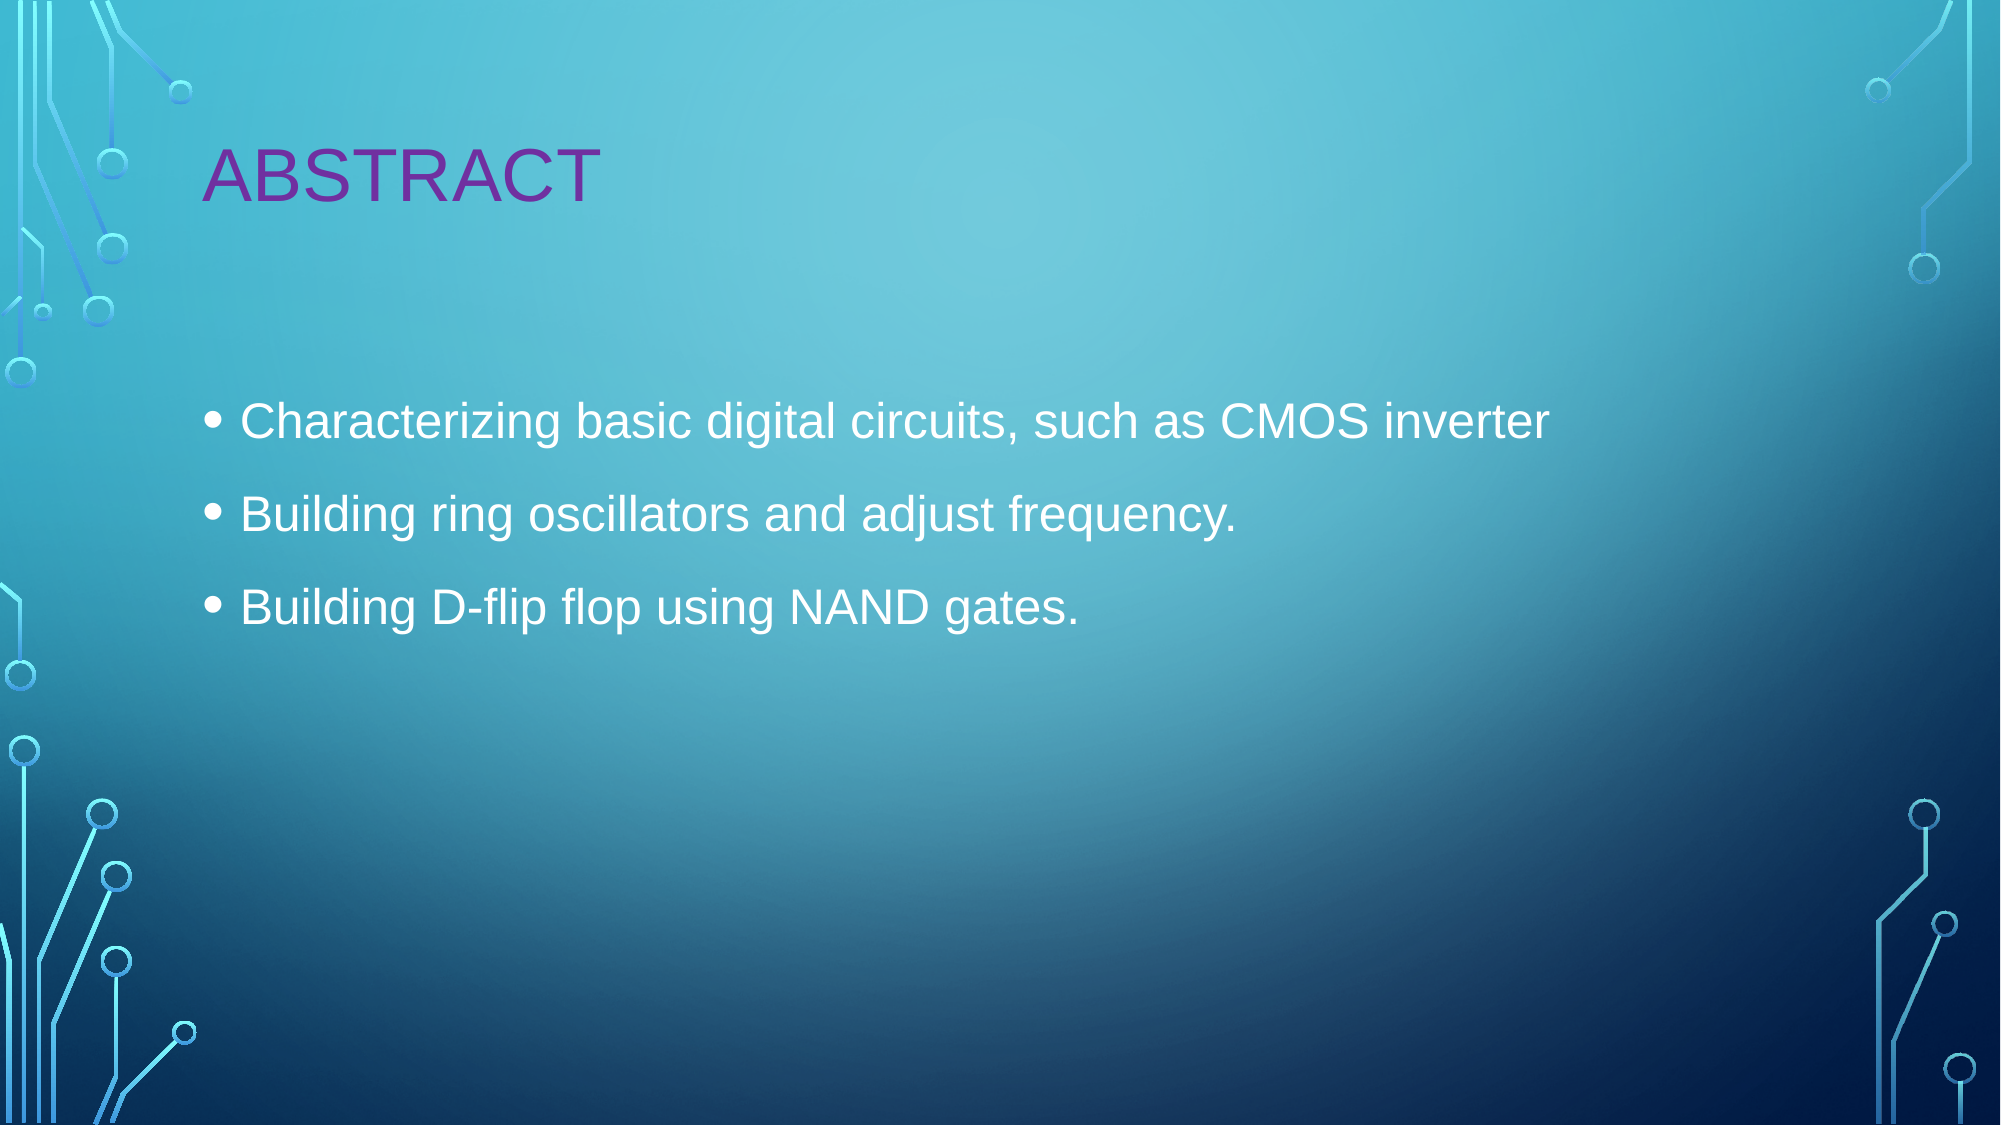

# Abstract
Characterizing basic digital circuits, such as CMOS inverter
Building ring oscillators and adjust frequency.
Building D-flip flop using NAND gates.